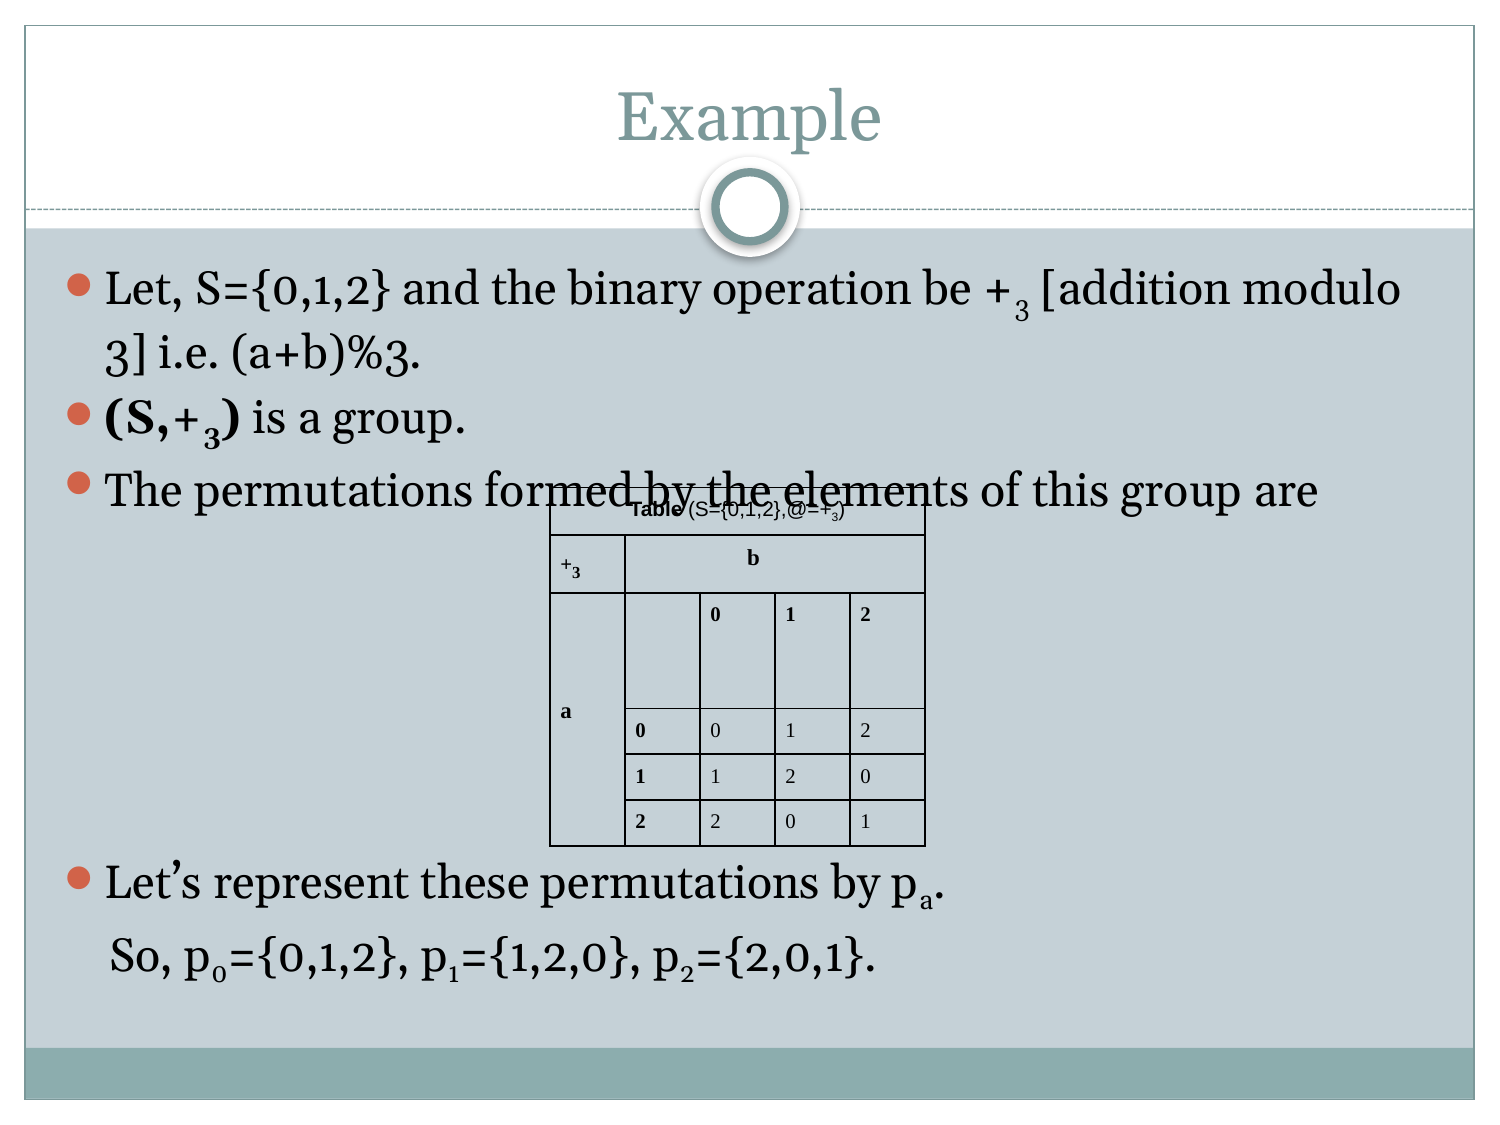

# Example
Let, S={0,1,2} and the binary operation be +3 [addition modulo 3] i.e. (a+b)%3.
(S,+3) is a group.
The permutations formed by the elements of this group are

Let’s represent these permutations by pa.
    So, p0={0,1,2}, p1={1,2,0}, p2={2,0,1}.

| Table (S={0,1,2},@=+3) |  |  |  |  |
| --- | --- | --- | --- | --- |
| +3 | b |  |  |  |
| a |  | 0 | 1 | 2 |
|  | 0 | 0 | 1 | 2 |
|  | 1 | 1 | 2 | 0 |
|  | 2 | 2 | 0 | 1 |